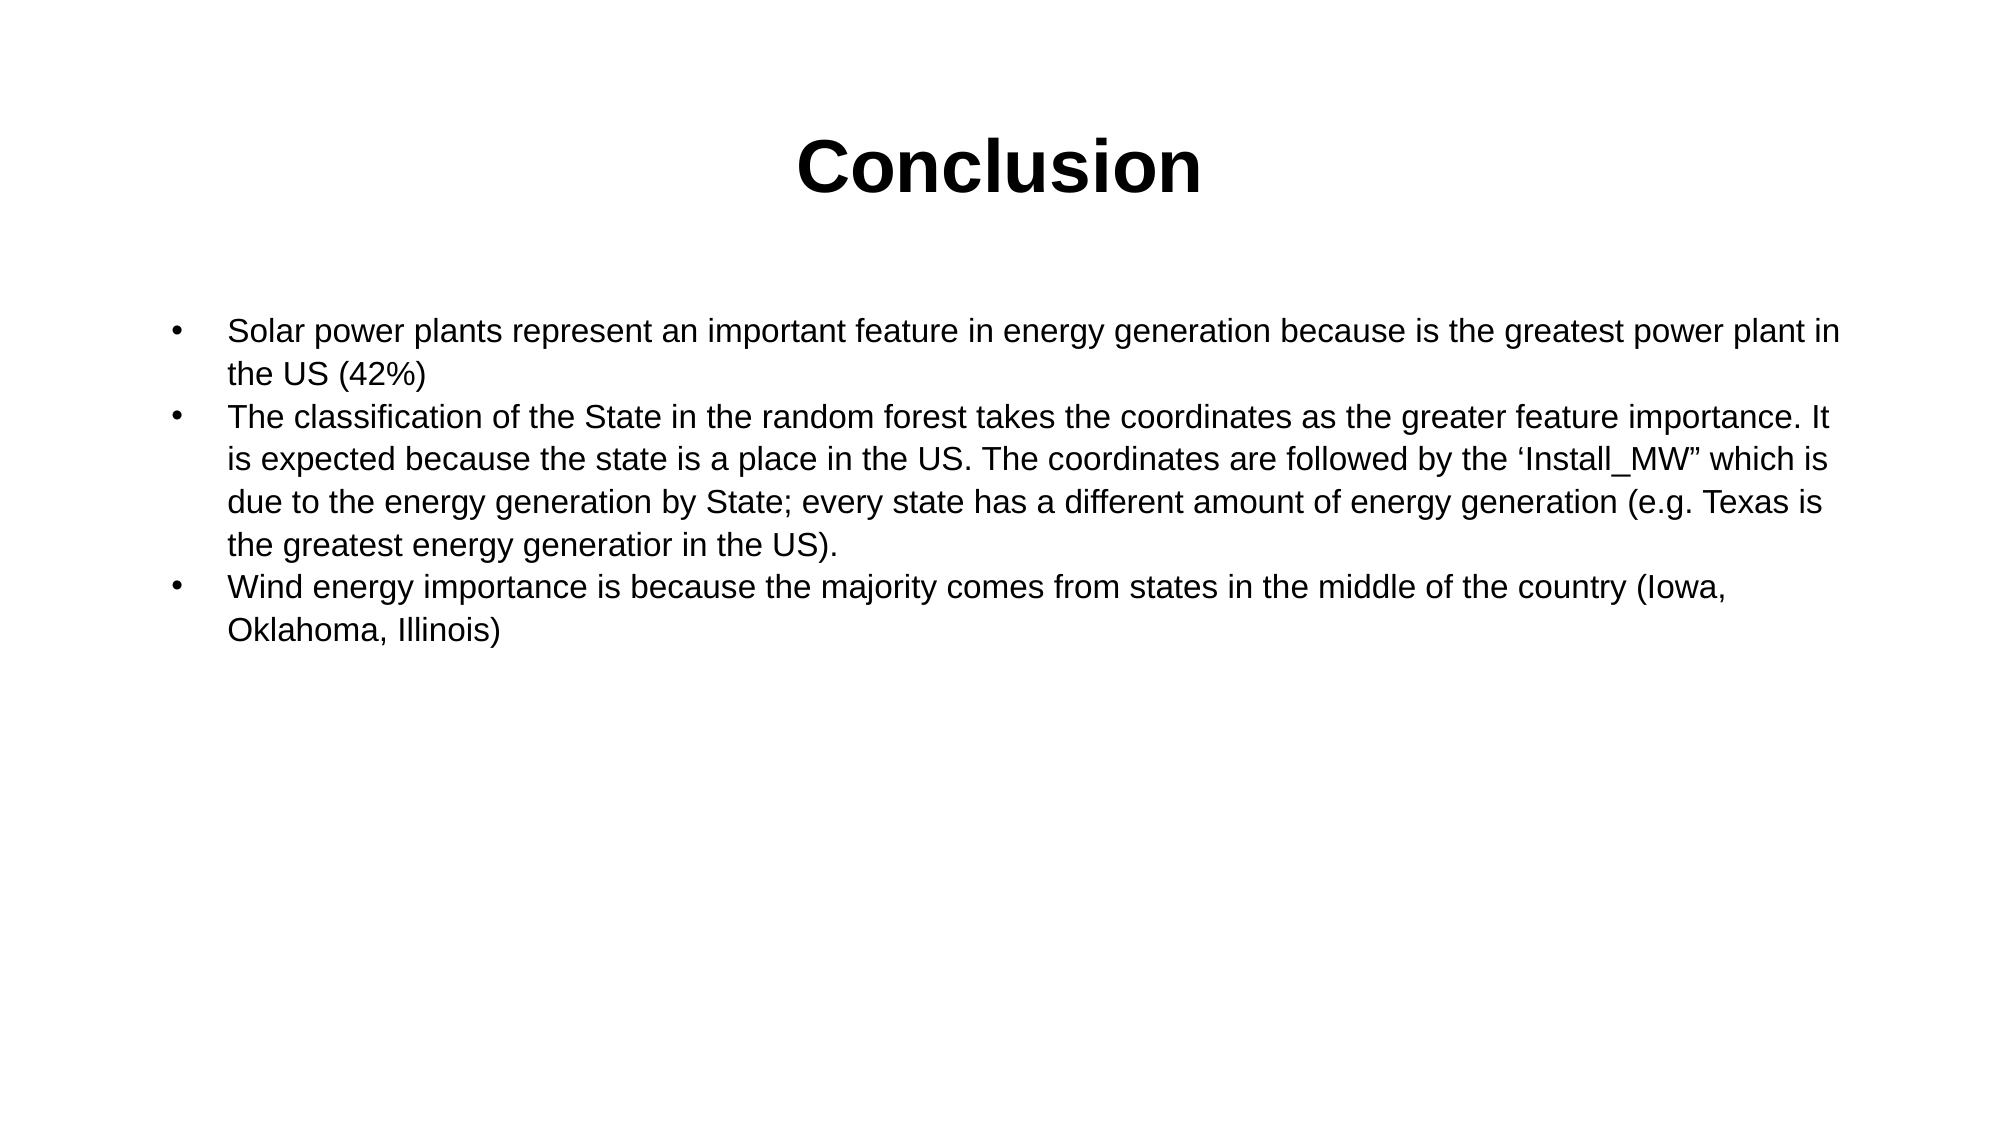

# Conclusion
Solar power plants represent an important feature in energy generation because is the greatest power plant in the US (42%)
The classification of the State in the random forest takes the coordinates as the greater feature importance. It is expected because the state is a place in the US. The coordinates are followed by the ‘Install_MW” which is due to the energy generation by State; every state has a different amount of energy generation (e.g. Texas is the greatest energy generatior in the US).
Wind energy importance is because the majority comes from states in the middle of the country (Iowa, Oklahoma, Illinois)